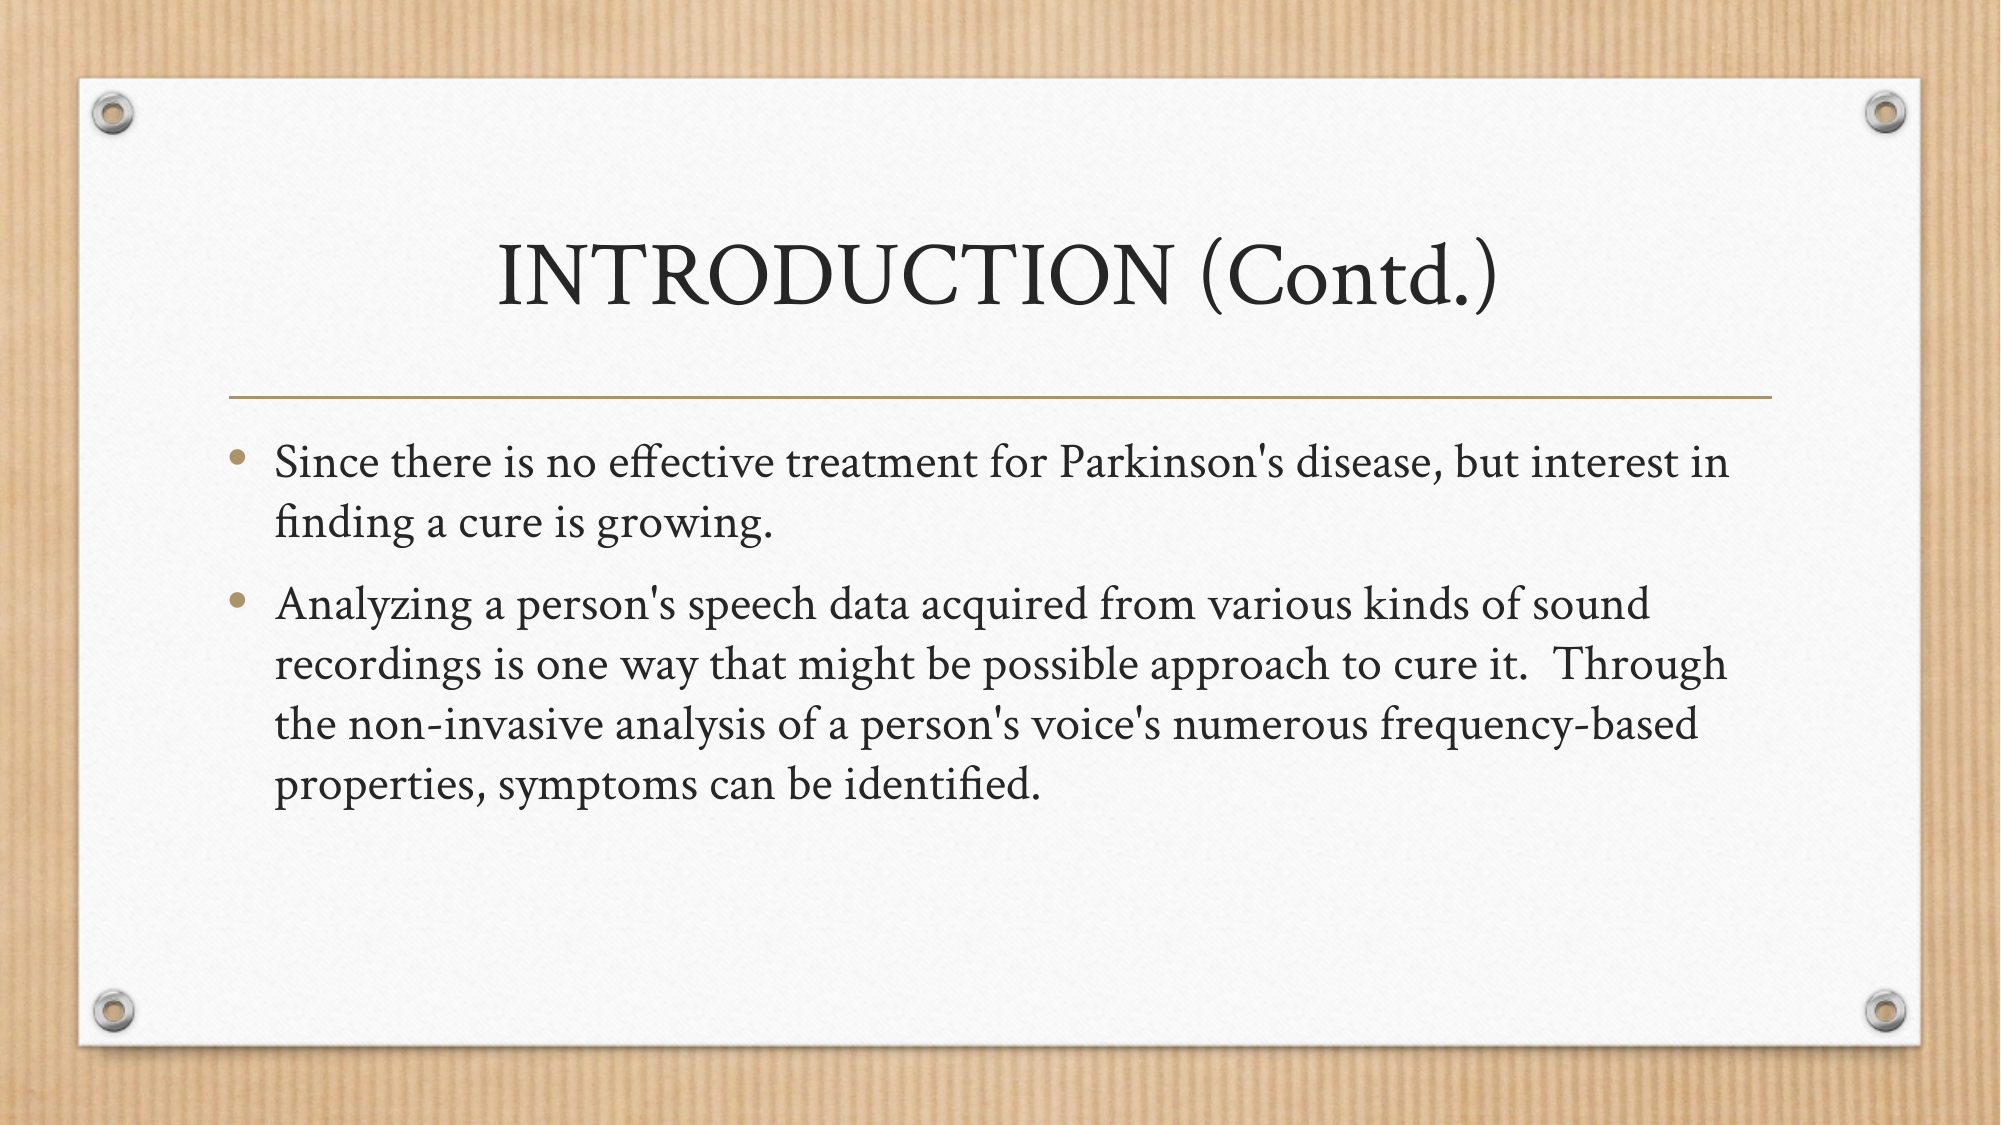

# INTRODUCTION (Contd.)
Since there is no effective treatment for Parkinson's disease, but interest in finding a cure is growing.
Analyzing a person's speech data acquired from various kinds of sound recordings is one way that might be possible approach to cure it.  Through the non-invasive analysis of a person's voice's numerous frequency-based properties, symptoms can be identified.